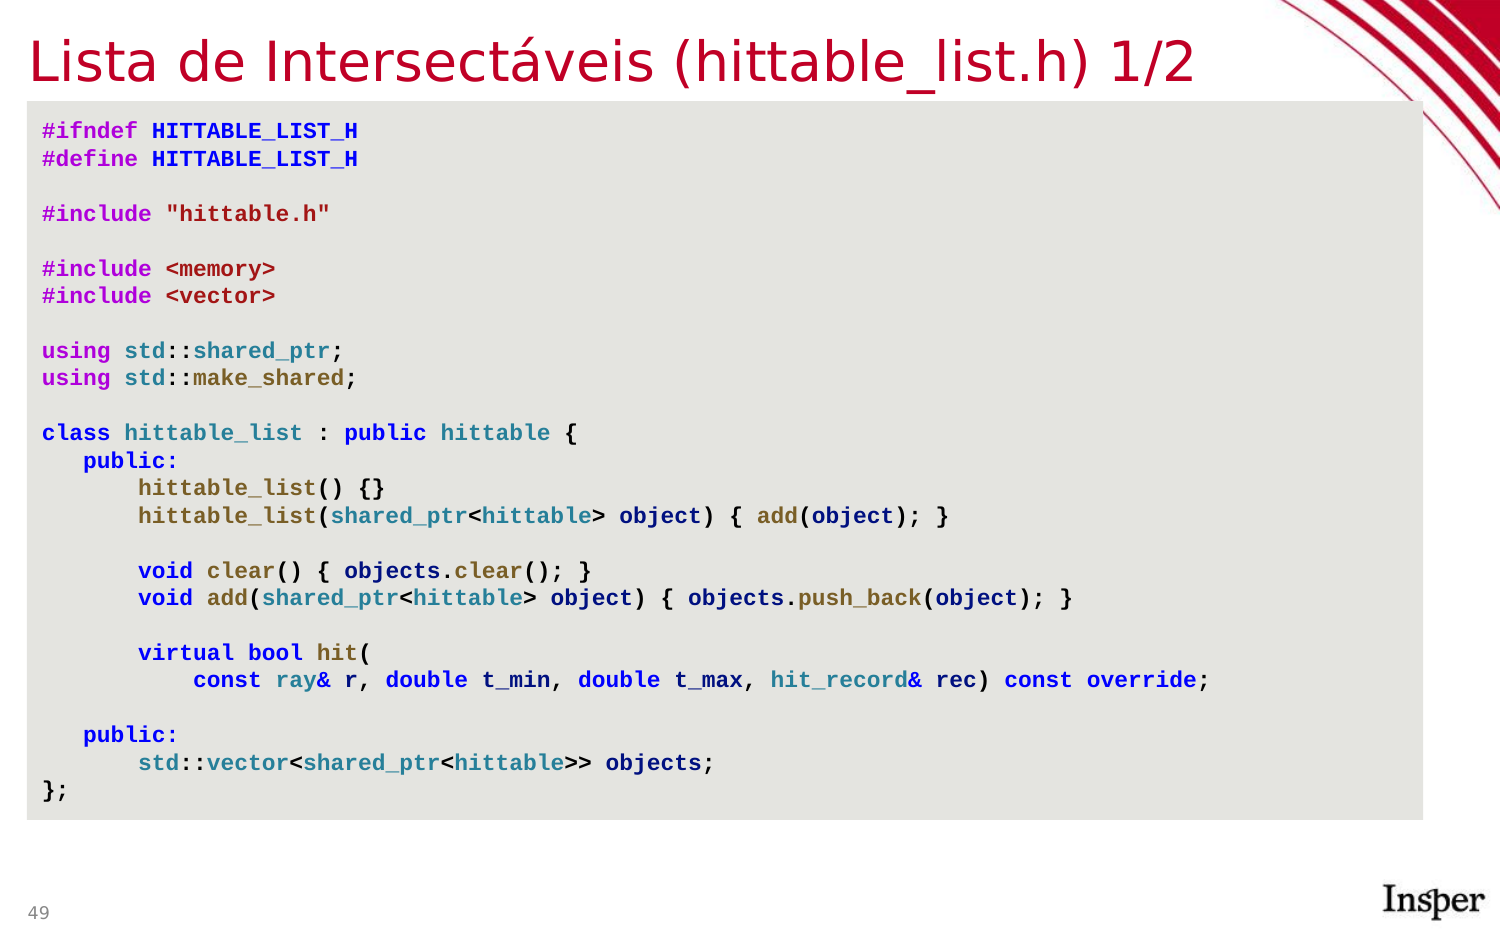

# Lista de Intersectáveis (hittable_list.h) 1/2
#ifndef HITTABLE_LIST_H
#define HITTABLE_LIST_H

#include "hittable.h"

#include <memory>
#include <vector>

using std::shared_ptr;
using std::make_shared;

class hittable_list : public hittable {
   public:
       hittable_list() {}
       hittable_list(shared_ptr<hittable> object) { add(object); }

       void clear() { objects.clear(); }
       void add(shared_ptr<hittable> object) { objects.push_back(object); }

       virtual bool hit(
           const ray& r, double t_min, double t_max, hit_record& rec) const override;

   public:
       std::vector<shared_ptr<hittable>> objects;
};
49